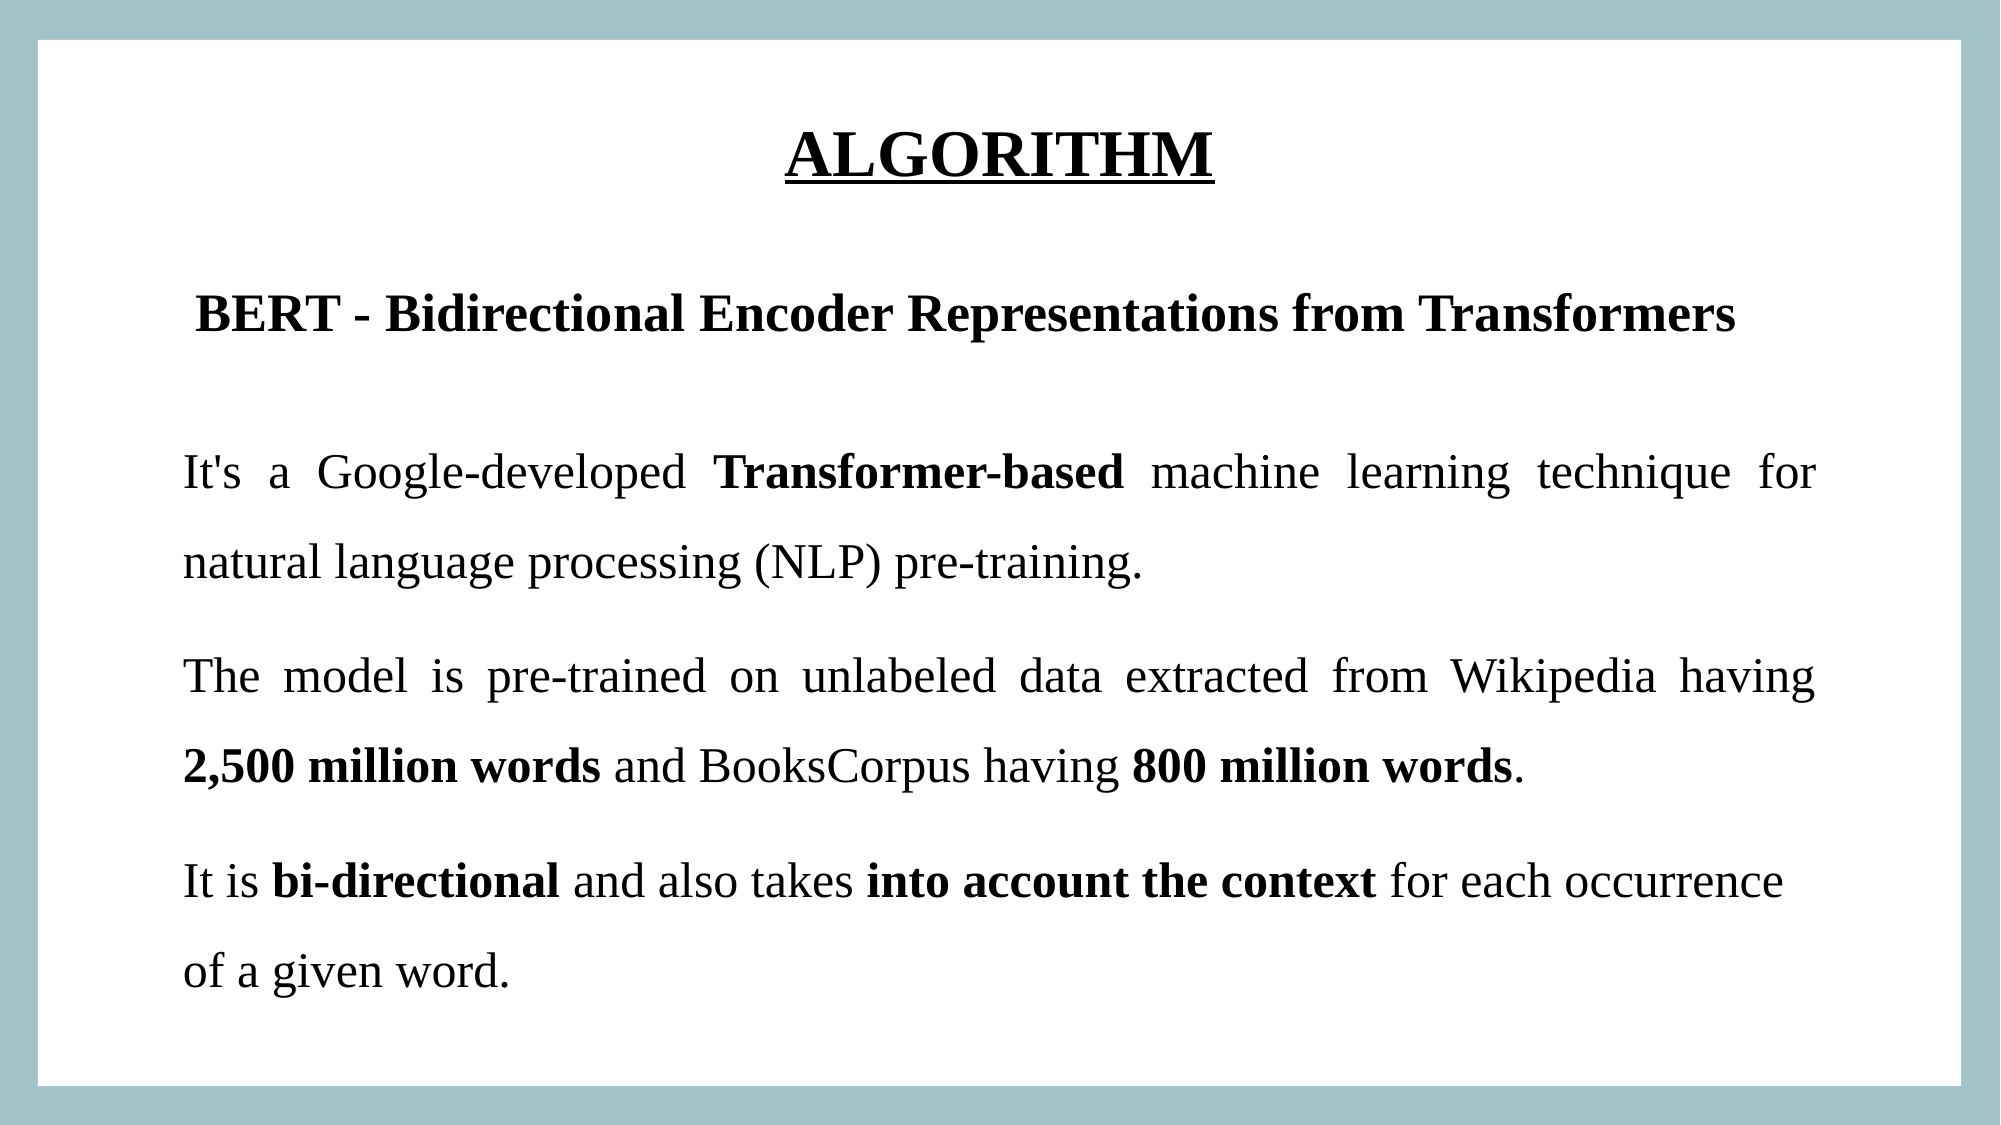

ALGORITHM
BERT - Bidirectional Encoder Representations from Transformers
It's a Google-developed Transformer-based machine learning technique for natural language processing (NLP) pre-training.
The model is pre-trained on unlabeled data extracted from Wikipedia having 2,500 million words and BooksCorpus having 800 million words.
It is bi-directional and also takes into account the context for each occurrence of a given word.